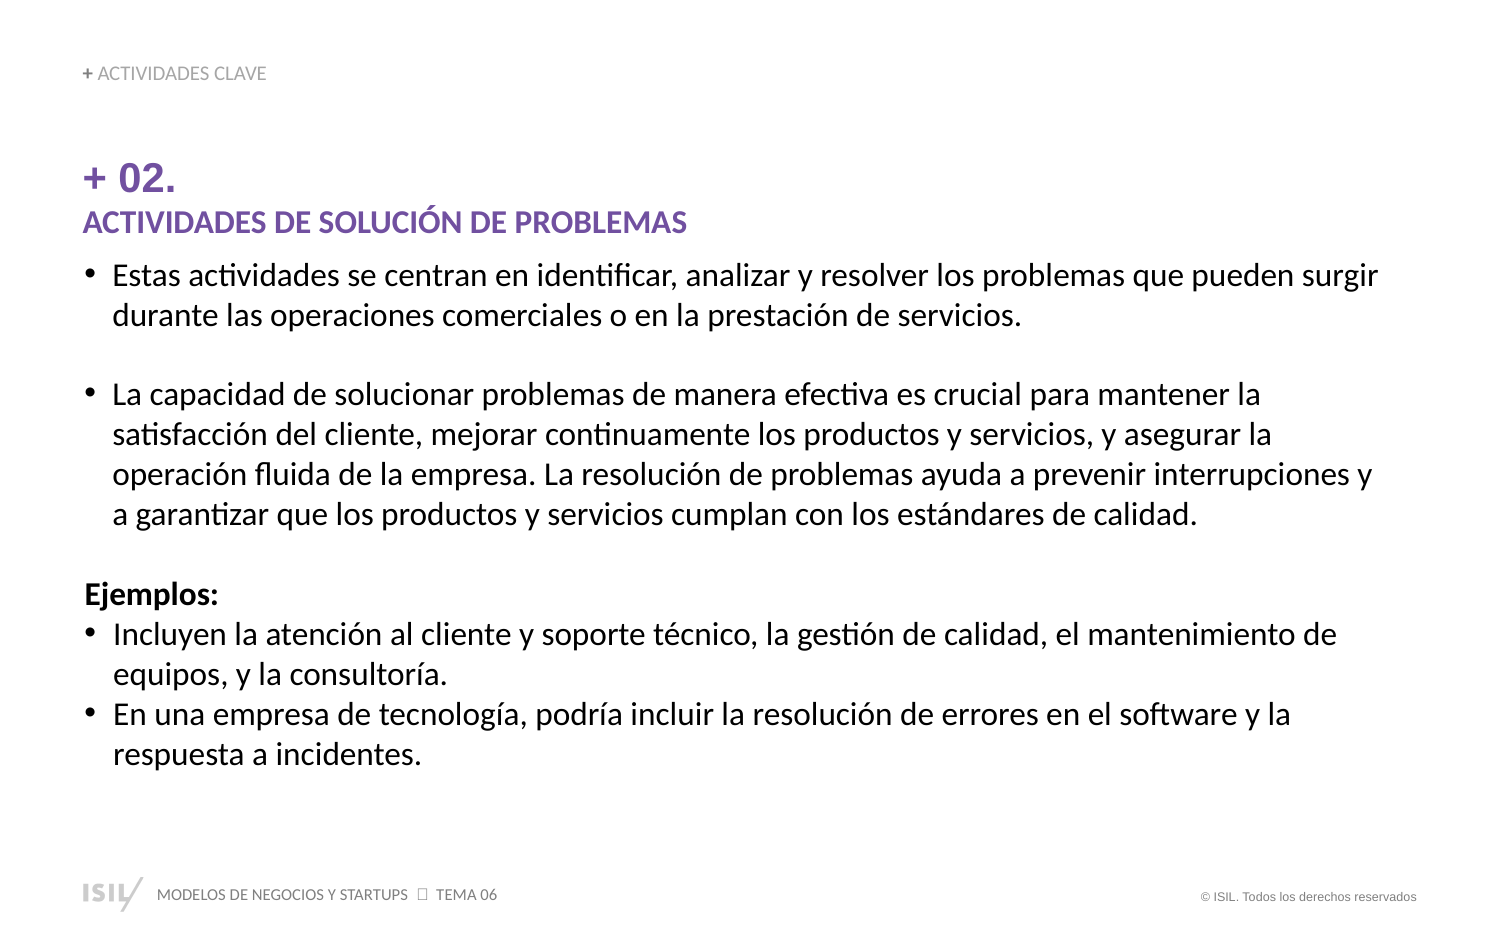

+ ACTIVIDADES CLAVE
+ 02.
ACTIVIDADES DE SOLUCIÓN DE PROBLEMAS
Estas actividades se centran en identificar, analizar y resolver los problemas que pueden surgir durante las operaciones comerciales o en la prestación de servicios.

La capacidad de solucionar problemas de manera efectiva es crucial para mantener la satisfacción del cliente, mejorar continuamente los productos y servicios, y asegurar la operación fluida de la empresa. La resolución de problemas ayuda a prevenir interrupciones y a garantizar que los productos y servicios cumplan con los estándares de calidad.

Ejemplos:
Incluyen la atención al cliente y soporte técnico, la gestión de calidad, el mantenimiento de equipos, y la consultoría.
En una empresa de tecnología, podría incluir la resolución de errores en el software y la respuesta a incidentes.